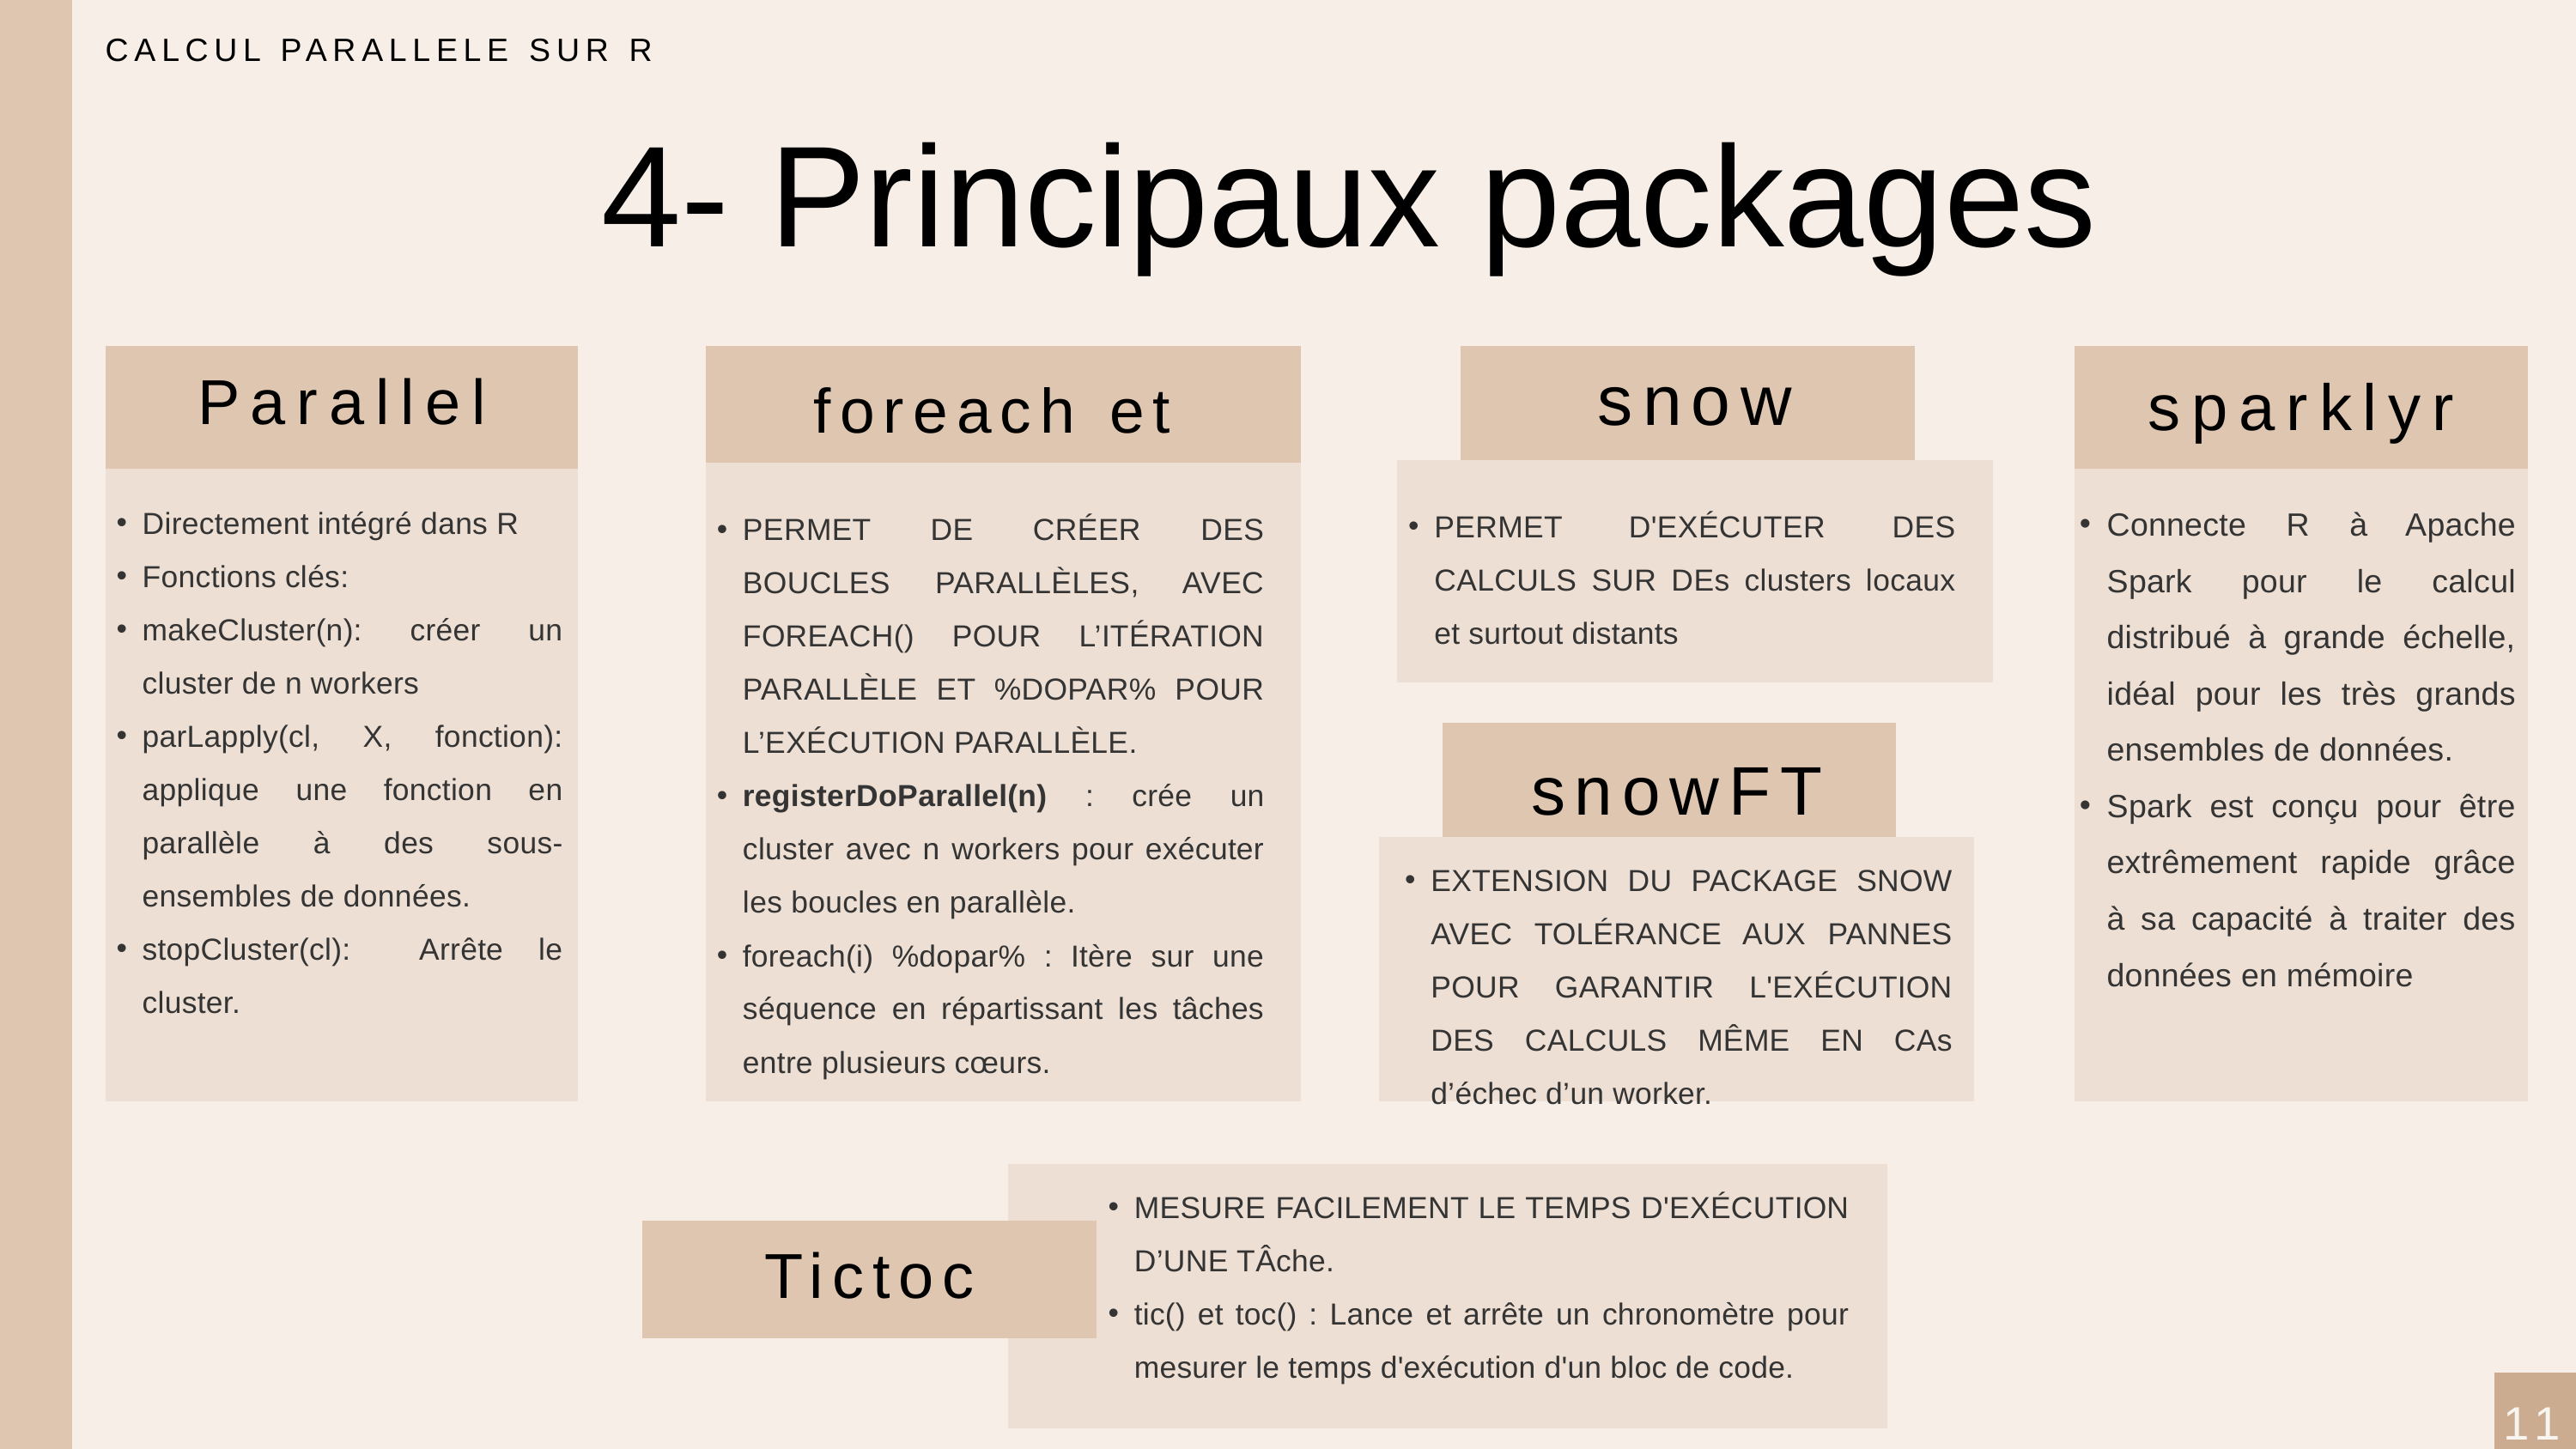

CALCUL PARALLELE SUR R
4- Principaux packages
snow

Parallel
sparklyr
foreach et doParallel

Connecte R à Apache Spark pour le calcul distribué à grande échelle, idéal pour les très grands ensembles de données.
Spark est conçu pour être extrêmement rapide grâce à sa capacité à traiter des données en mémoire
Directement intégré dans R
Fonctions clés:
makeCluster(n): créer un cluster de n workers
parLapply(cl, X, fonction): applique une fonction en parallèle à des sous-ensembles de données.
stopCluster(cl):  Arrête le cluster.
PERMET D'EXÉCUTER DES CALCULS SUR DEs clusters locaux et surtout distants
PERMET DE CRÉER DES BOUCLES PARALLÈLES, AVEC FOREACH() POUR L’ITÉRATION PARALLÈLE ET %DOPAR% POUR L’EXÉCUTION PARALLÈLE.
registerDoParallel(n) : crée un cluster avec n workers pour exécuter les boucles en parallèle.
foreach(i) %dopar% : Itère sur une séquence en répartissant les tâches entre plusieurs cœurs.

snowFT

EXTENSION DU PACKAGE SNOW AVEC TOLÉRANCE AUX PANNES POUR GARANTIR L'EXÉCUTION DES CALCULS MÊME EN CAs d’échec d’un worker.

MESURE FACILEMENT LE TEMPS D'EXÉCUTION D’UNE TÂche.
tic() et toc() : Lance et arrête un chronomètre pour mesurer le temps d'exécution d'un bloc de code.

Tictoc

11